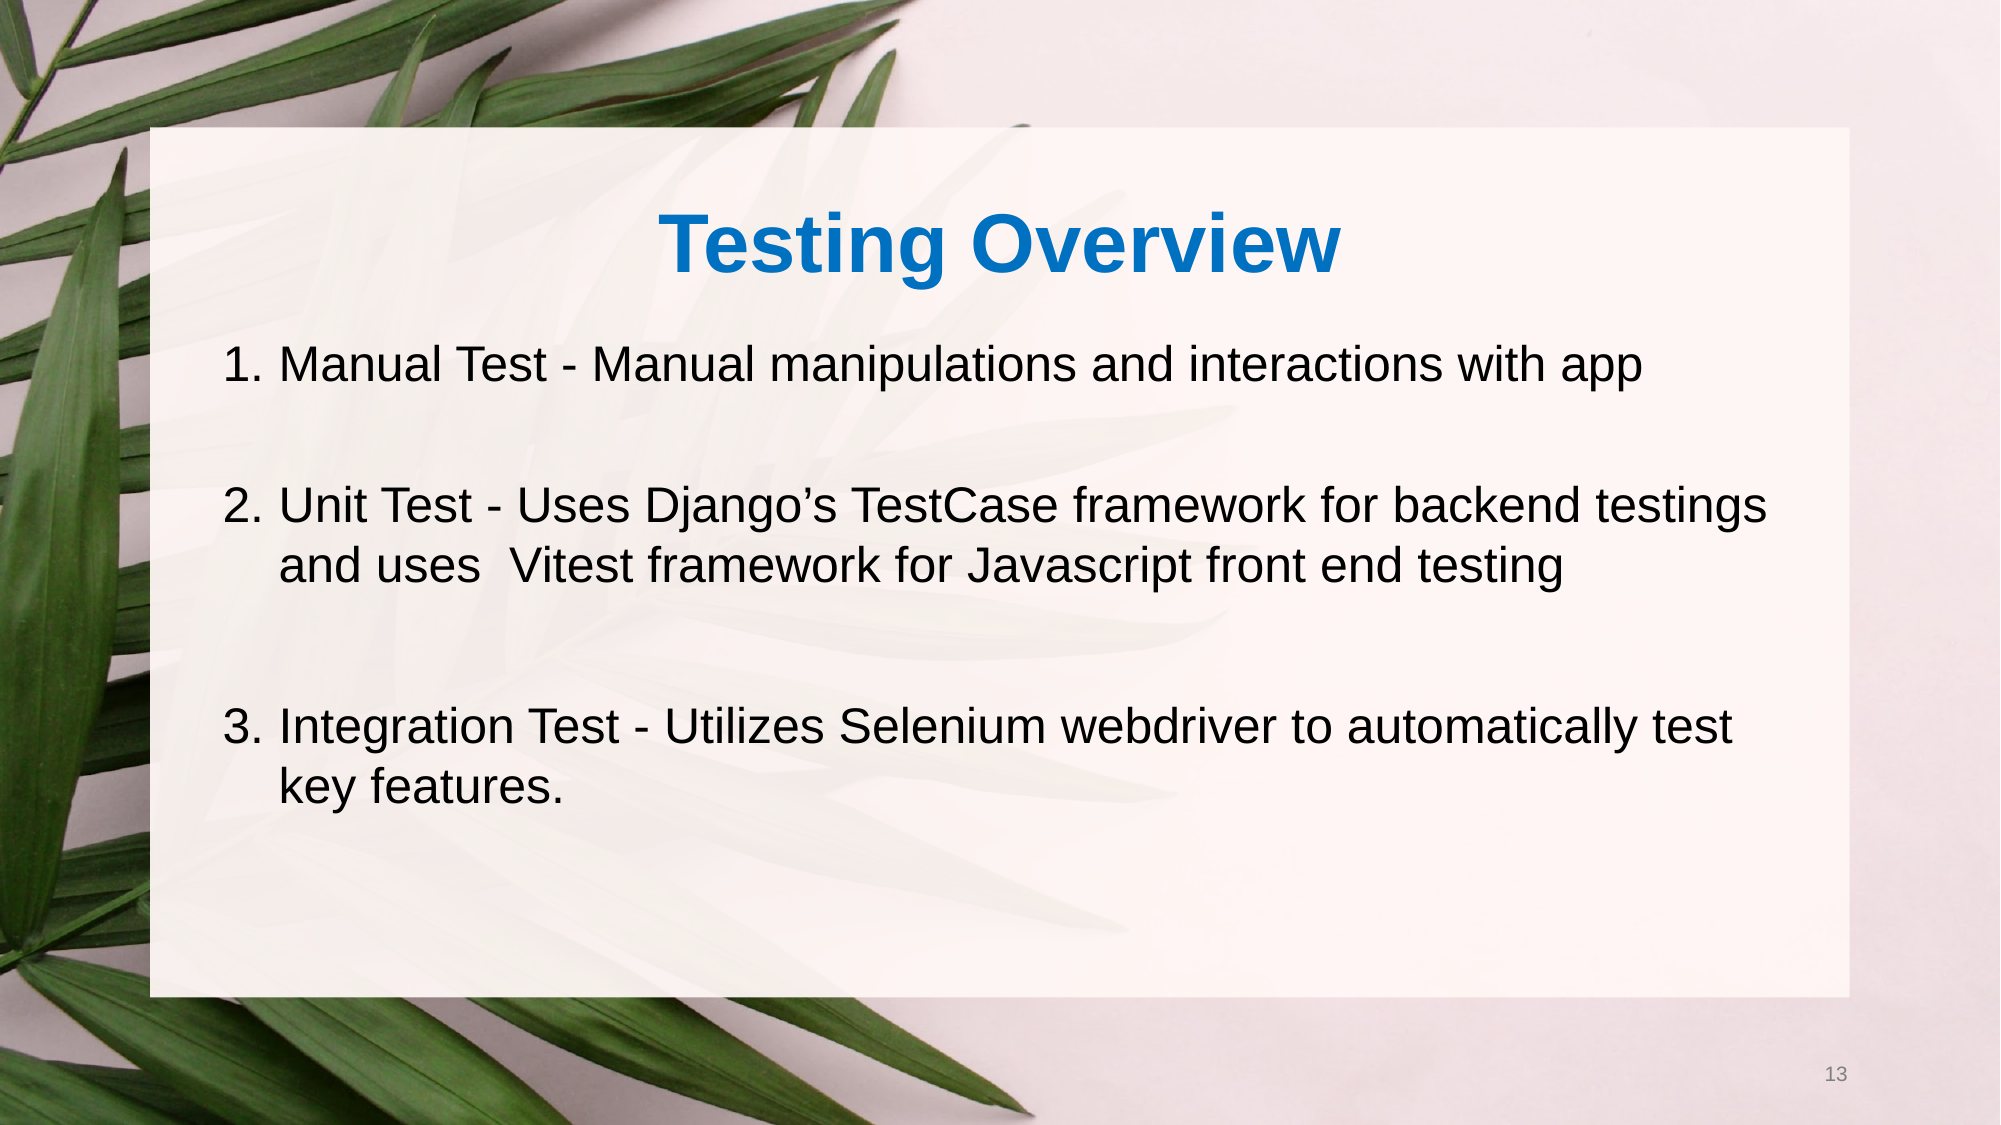

# Testing Overview
Manual Test - Manual manipulations and interactions with app

Unit Test - Uses Django’s TestCase framework for backend testings and uses  Vitest framework for Javascript front end testing

Integration Test - Utilizes Selenium webdriver to automatically test key features.

13